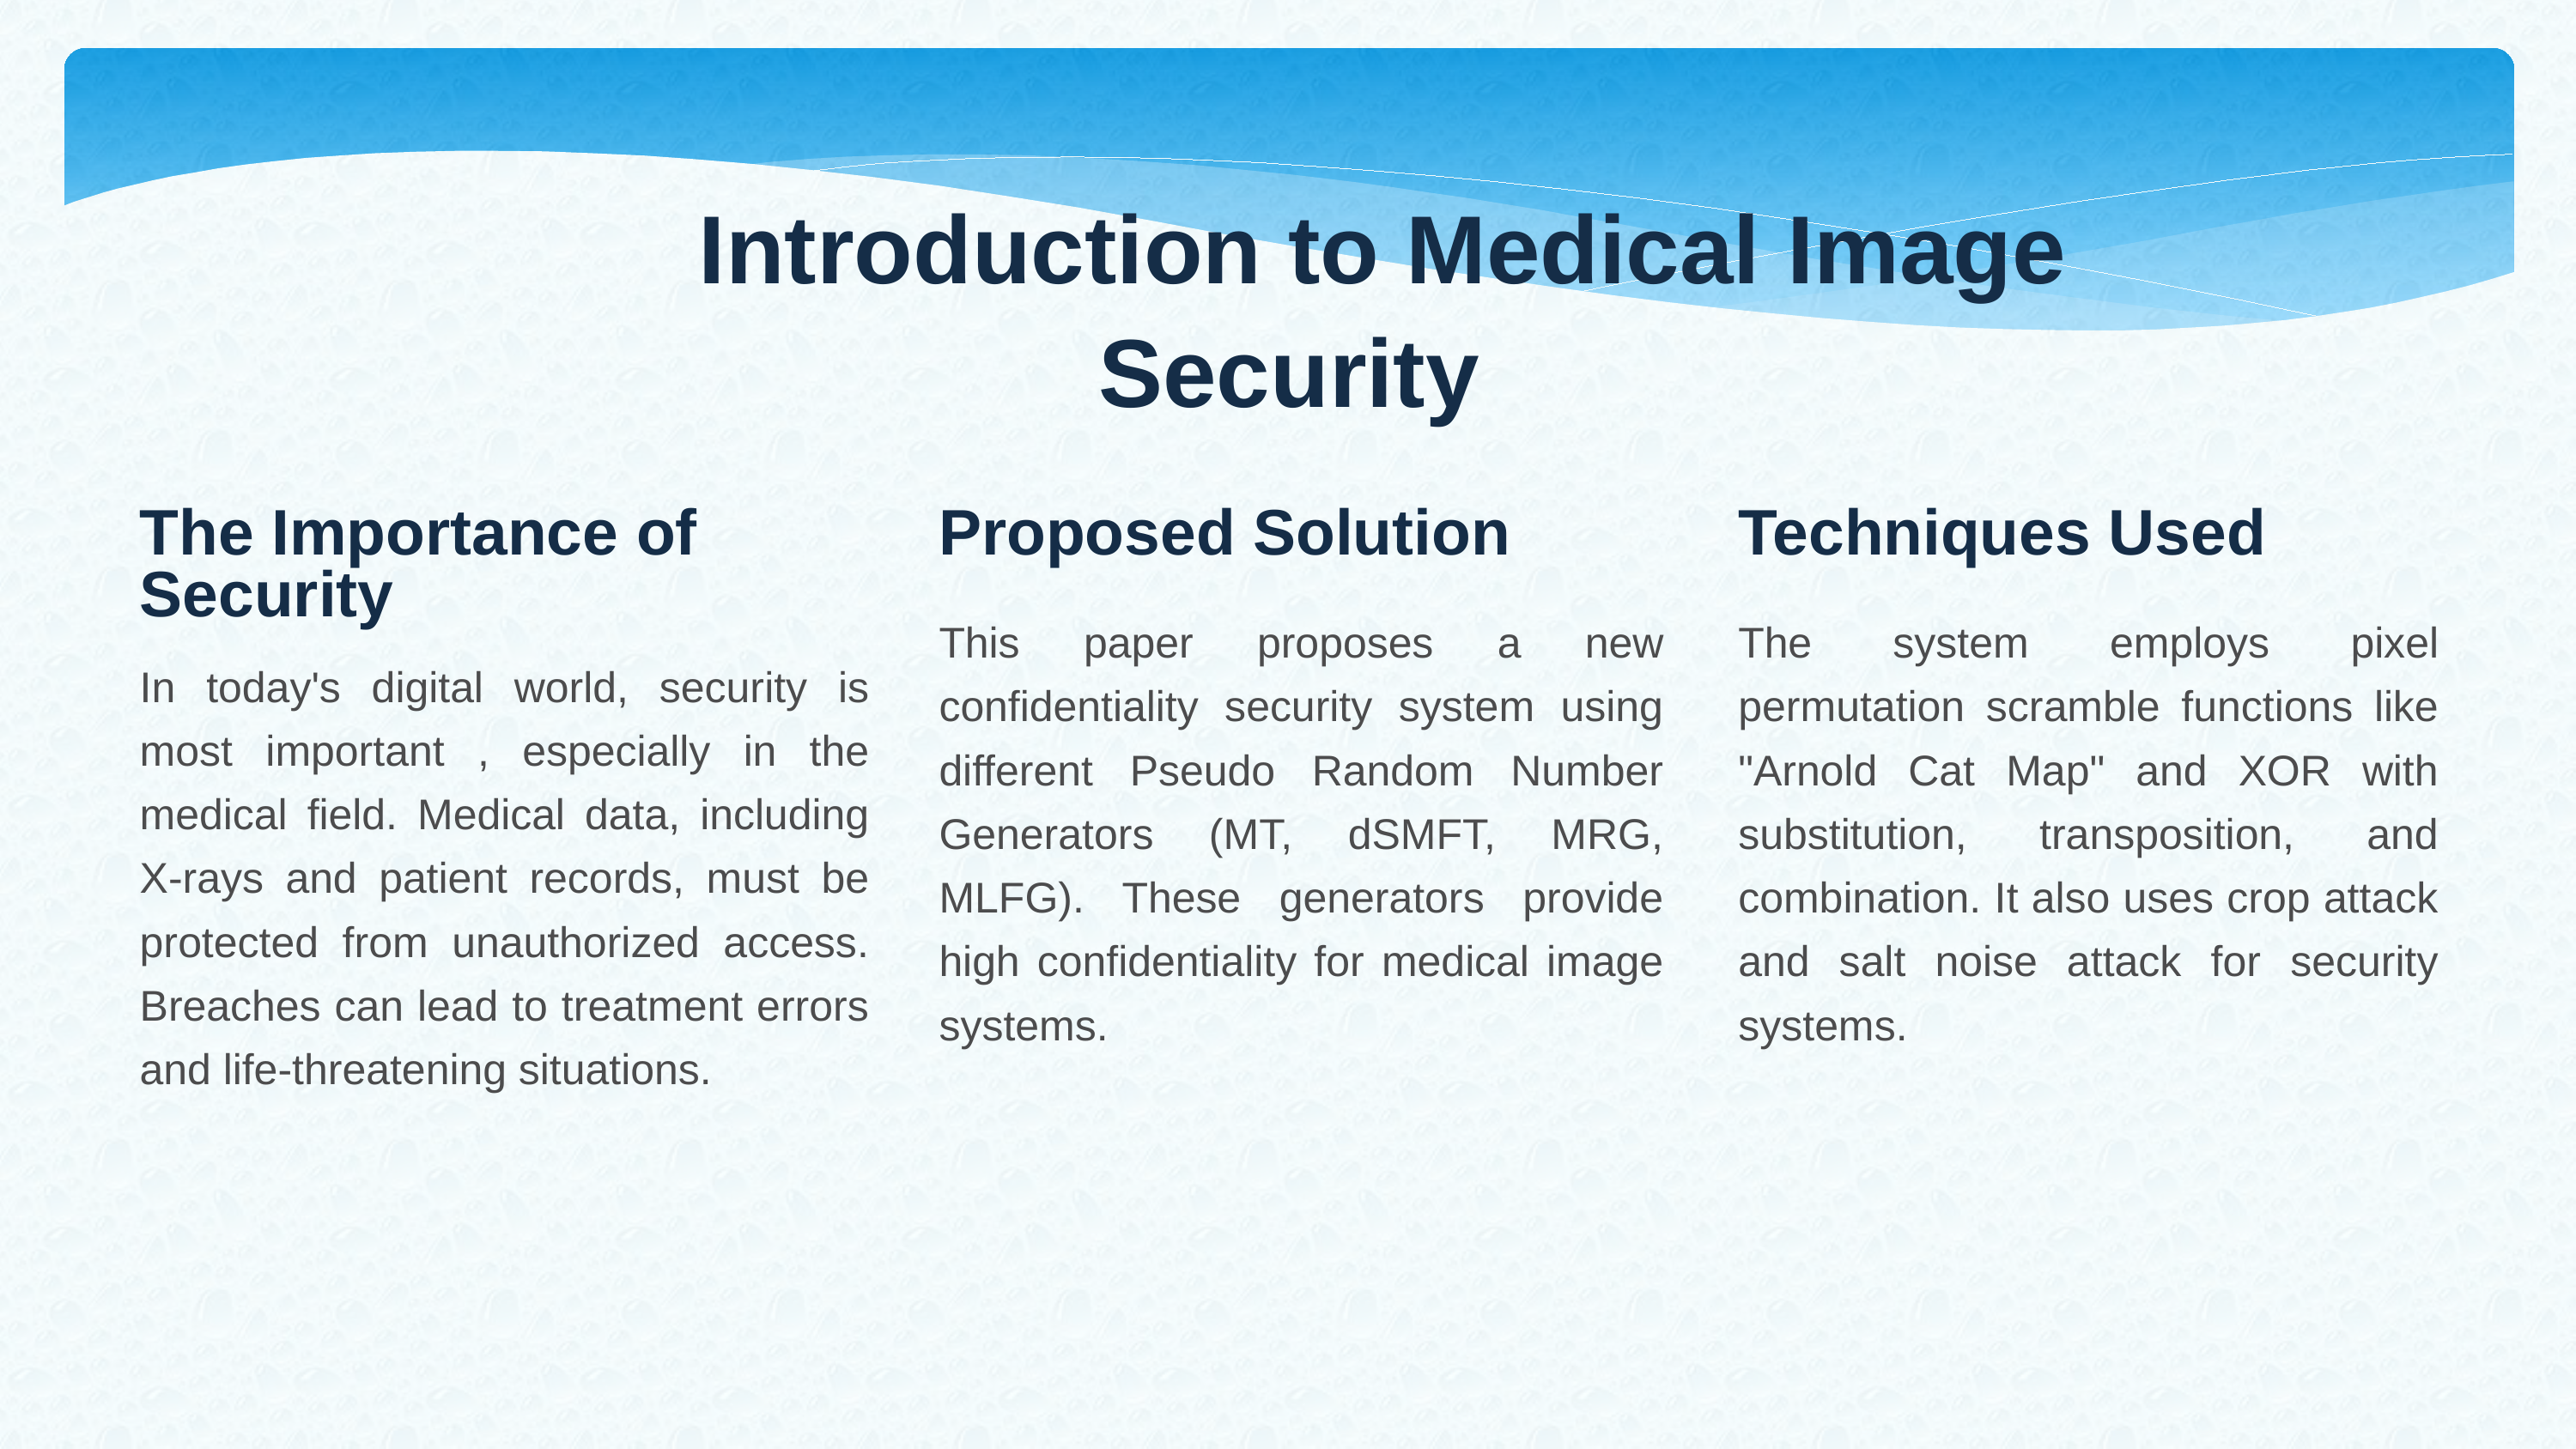

Introduction to Medical Image Security

The Importance of Security

Proposed Solution

Techniques Used

This paper proposes a new confidentiality security system using different Pseudo Random Number Generators (MT, dSMFT, MRG, MLFG). These generators provide high confidentiality for medical image systems.

In today's digital world, security is most important , especially in the medical field. Medical data, including X-rays and patient records, must be protected from unauthorized access. Breaches can lead to treatment errors and life-threatening situations.

The system employs pixel permutation scramble functions like "Arnold Cat Map" and XOR with substitution, transposition, and combination. It also uses crop attack and salt noise attack for security systems.